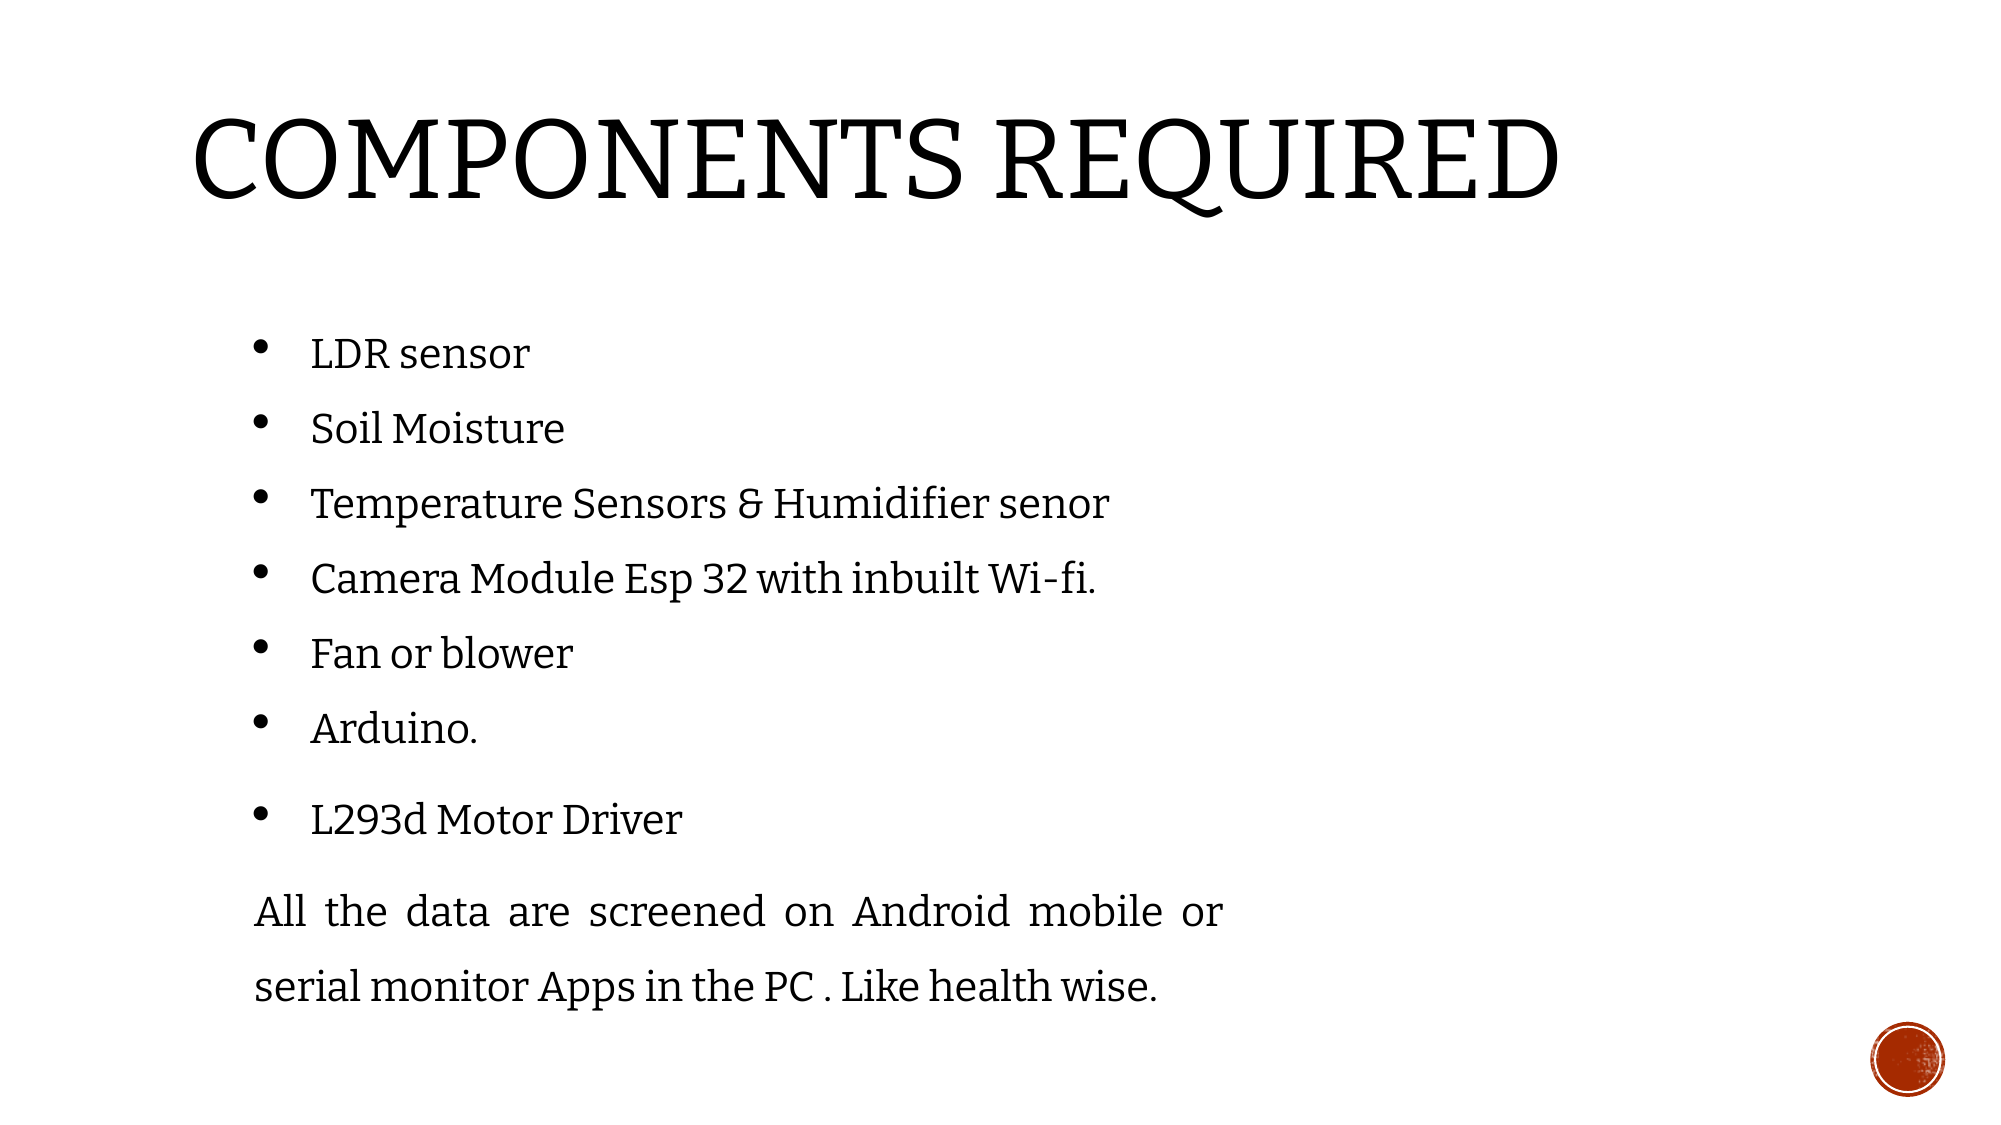

# Components required
LDR sensor
Soil Moisture
Temperature Sensors & Humidifier senor
Camera Module Esp 32 with inbuilt Wi-fi.
Fan or blower
Arduino.
L293d Motor Driver
All the data are screened on Android mobile or serial monitor Apps in the PC . Like health wise.